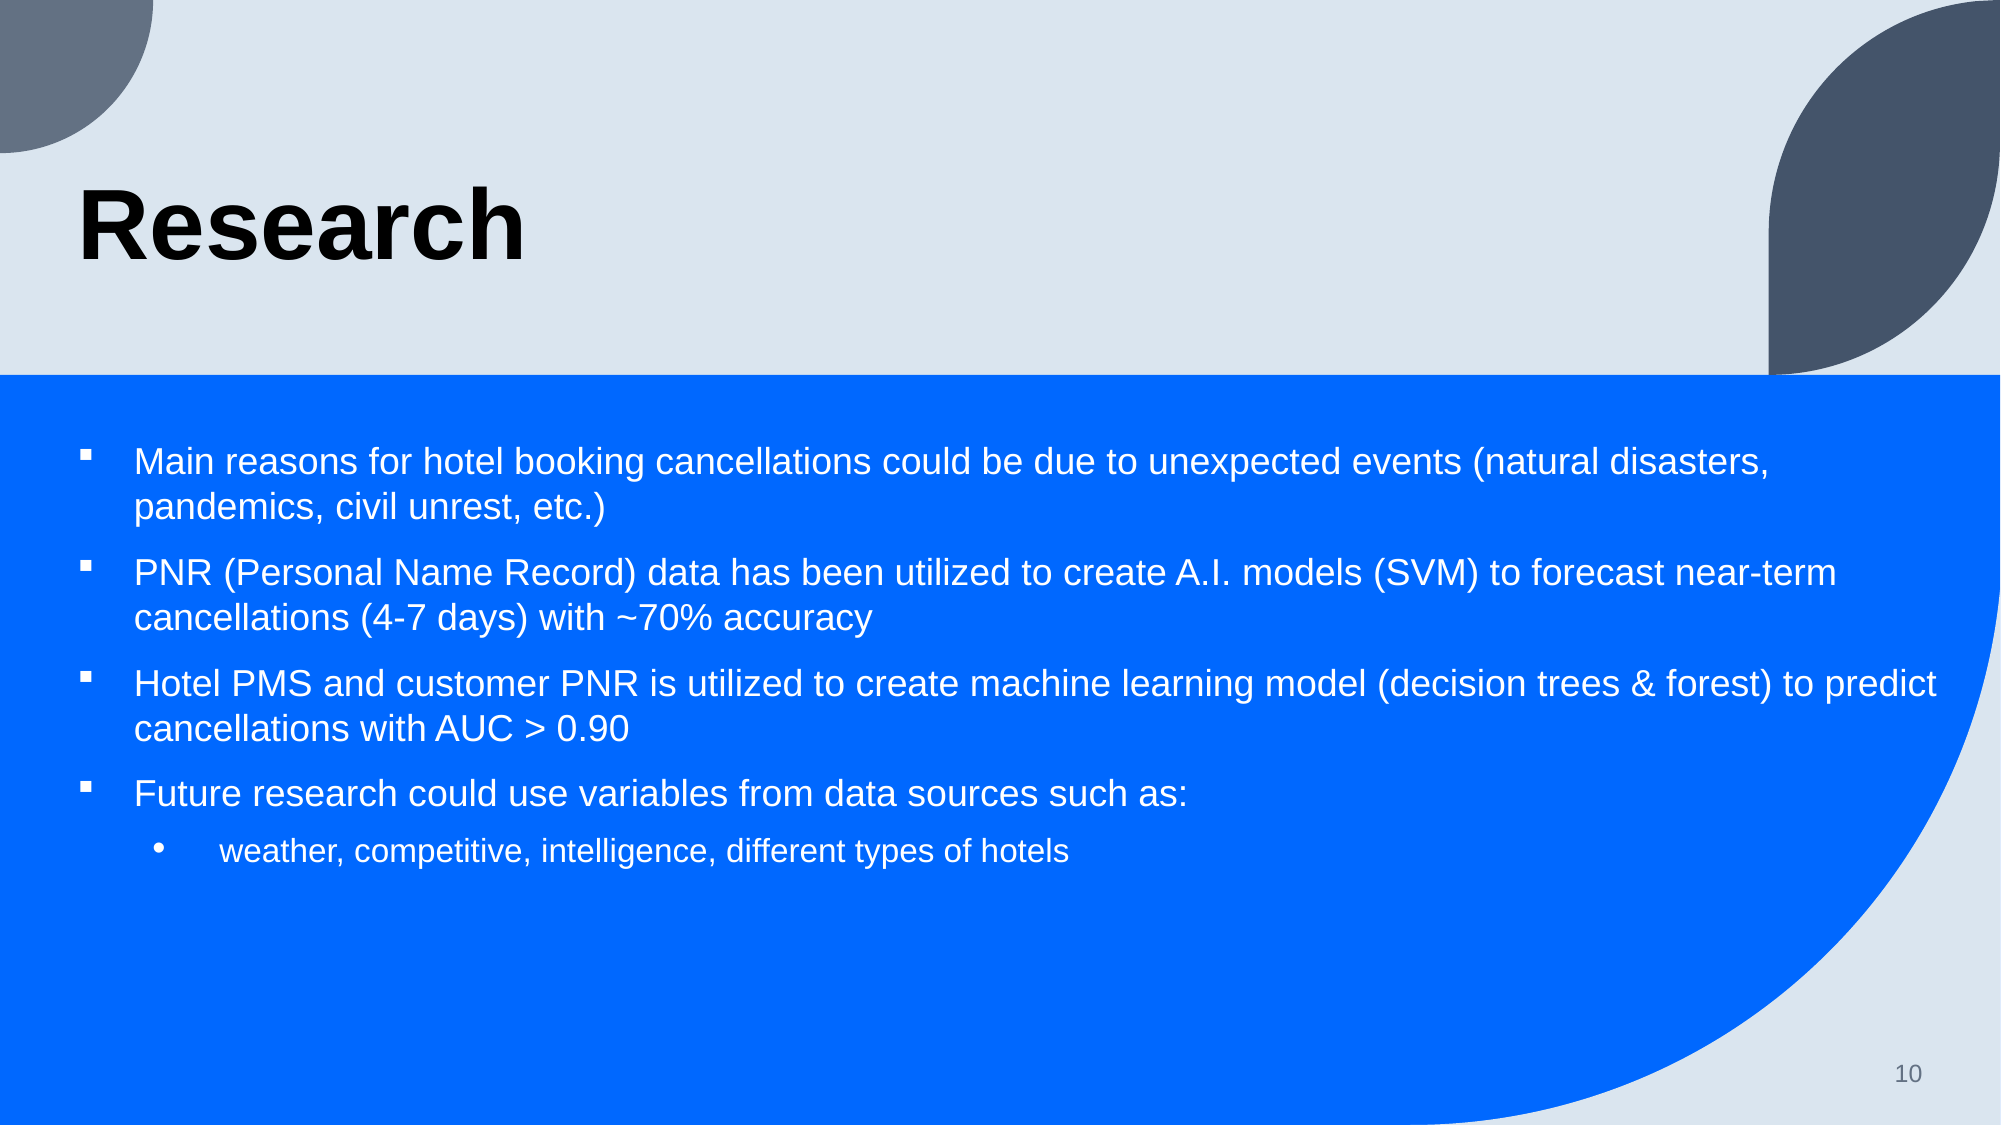

# Research
Main reasons for hotel booking cancellations could be due to unexpected events (natural disasters, pandemics, civil unrest, etc.)
PNR (Personal Name Record) data has been utilized to create A.I. models (SVM) to forecast near-term cancellations (4-7 days) with ~70% accuracy
Hotel PMS and customer PNR is utilized to create machine learning model (decision trees & forest) to predict cancellations with AUC > 0.90
Future research could use variables from data sources such as:
 weather, competitive, intelligence, different types of hotels
10